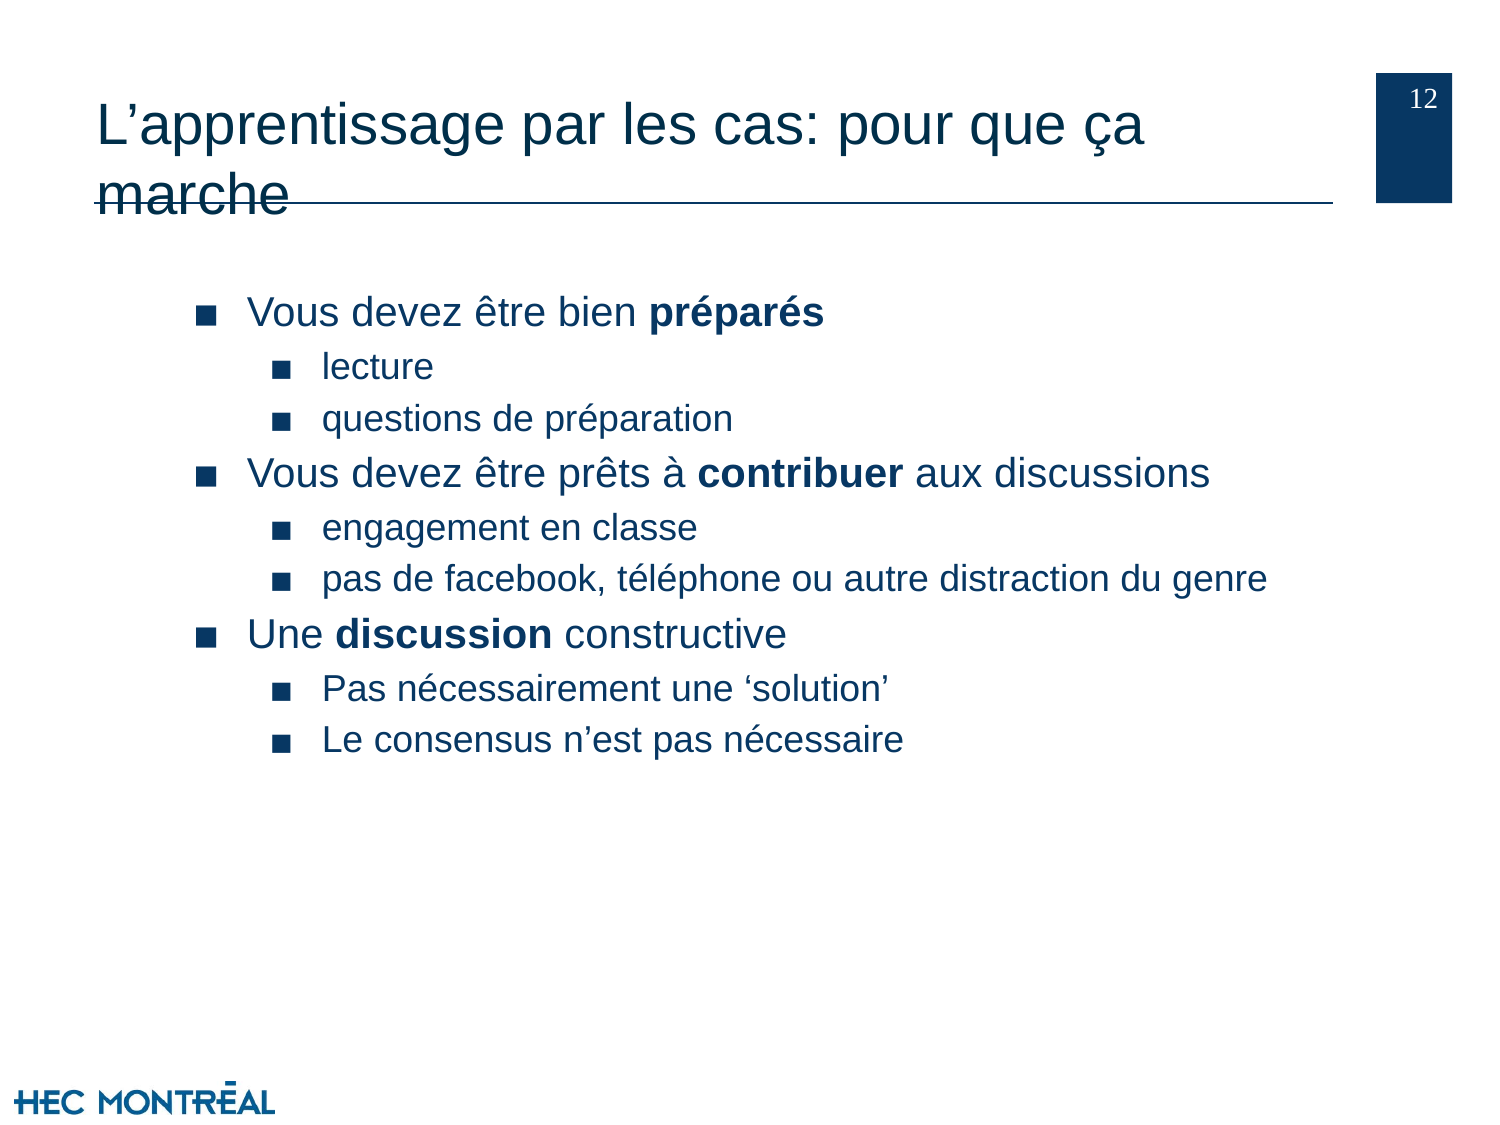

12
# L’apprentissage par les cas: pour que ça marche
Vous devez être bien préparés
lecture
questions de préparation
Vous devez être prêts à contribuer aux discussions
engagement en classe
pas de facebook, téléphone ou autre distraction du genre
Une discussion constructive
Pas nécessairement une ‘solution’
Le consensus n’est pas nécessaire